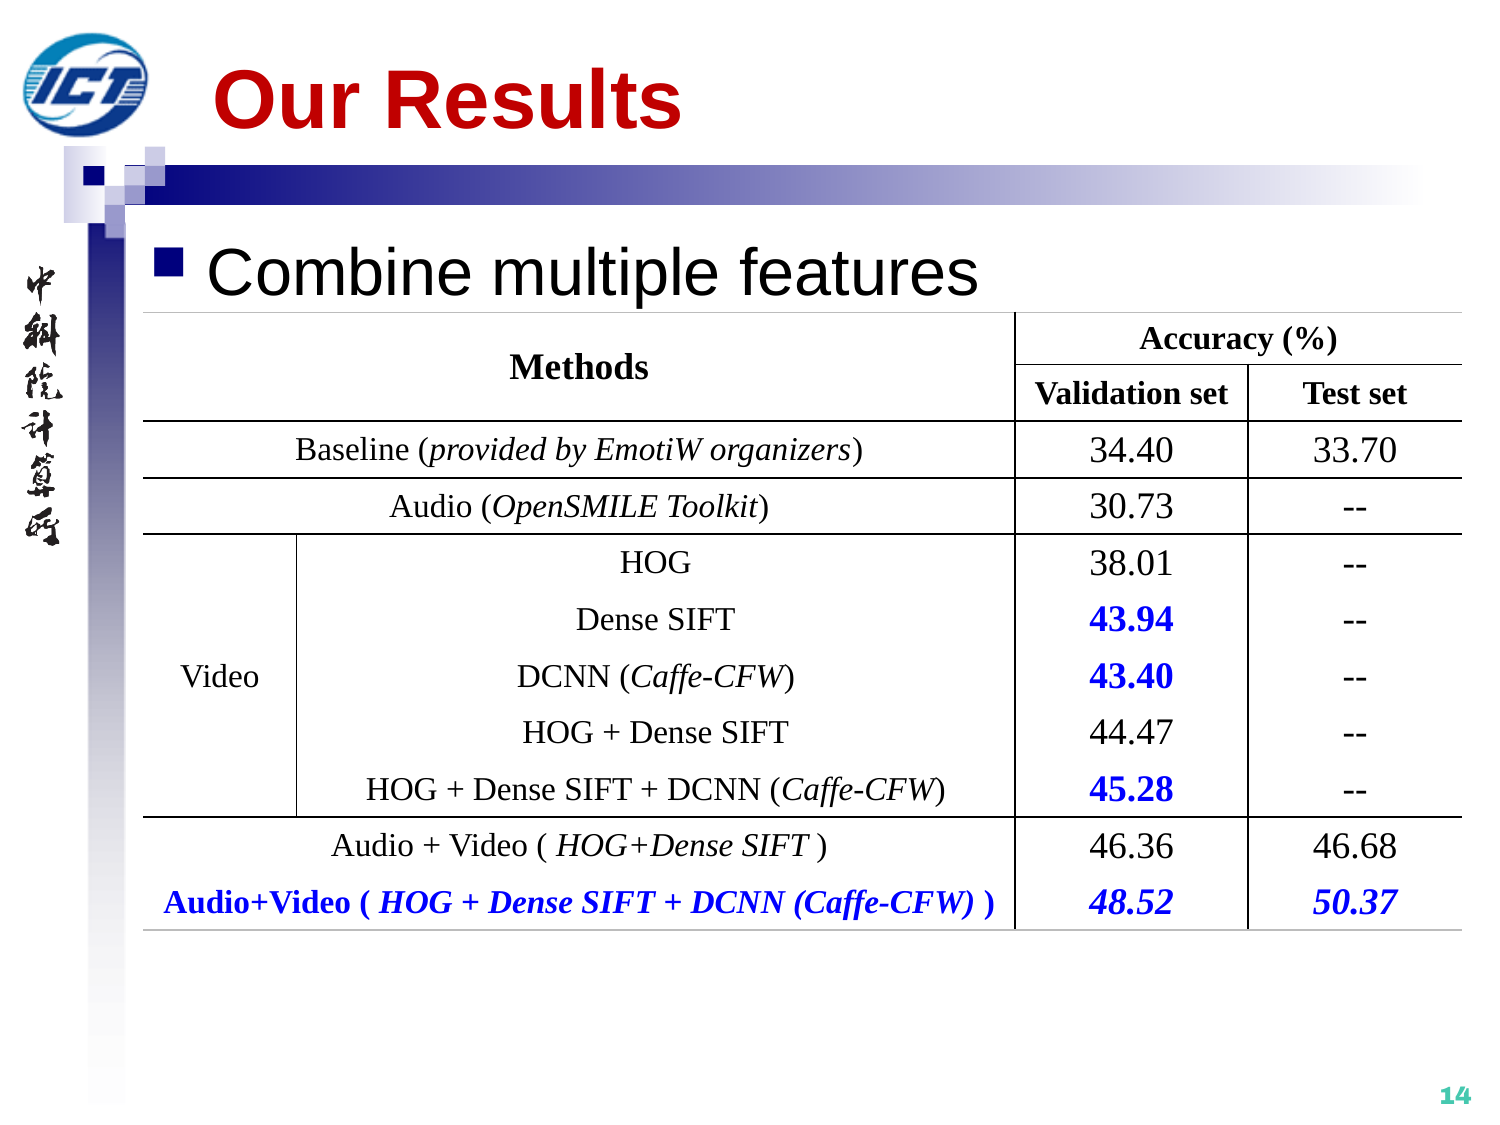

# Our Results
Combine multiple features
| Methods |  | Accuracy (%) |  |
| --- | --- | --- | --- |
|  |  | Validation set | Test set |
| Baseline (provided by EmotiW organizers) |  | 34.40 | 33.70 |
| Audio (OpenSMILE Toolkit) |  | 30.73 | -- |
| Video | HOG | 38.01 | -- |
|  | Dense SIFT | 43.94 | -- |
|  | DCNN (Caffe-CFW) | 43.40 | -- |
|  | HOG + Dense SIFT | 44.47 | -- |
|  | HOG + Dense SIFT + DCNN (Caffe-CFW) | 45.28 | -- |
| Audio + Video ( HOG+Dense SIFT ) |  | 46.36 | 46.68 |
| Audio+Video ( HOG + Dense SIFT + DCNN (Caffe-CFW) ) |  | 48.52 | 50.37 |
14